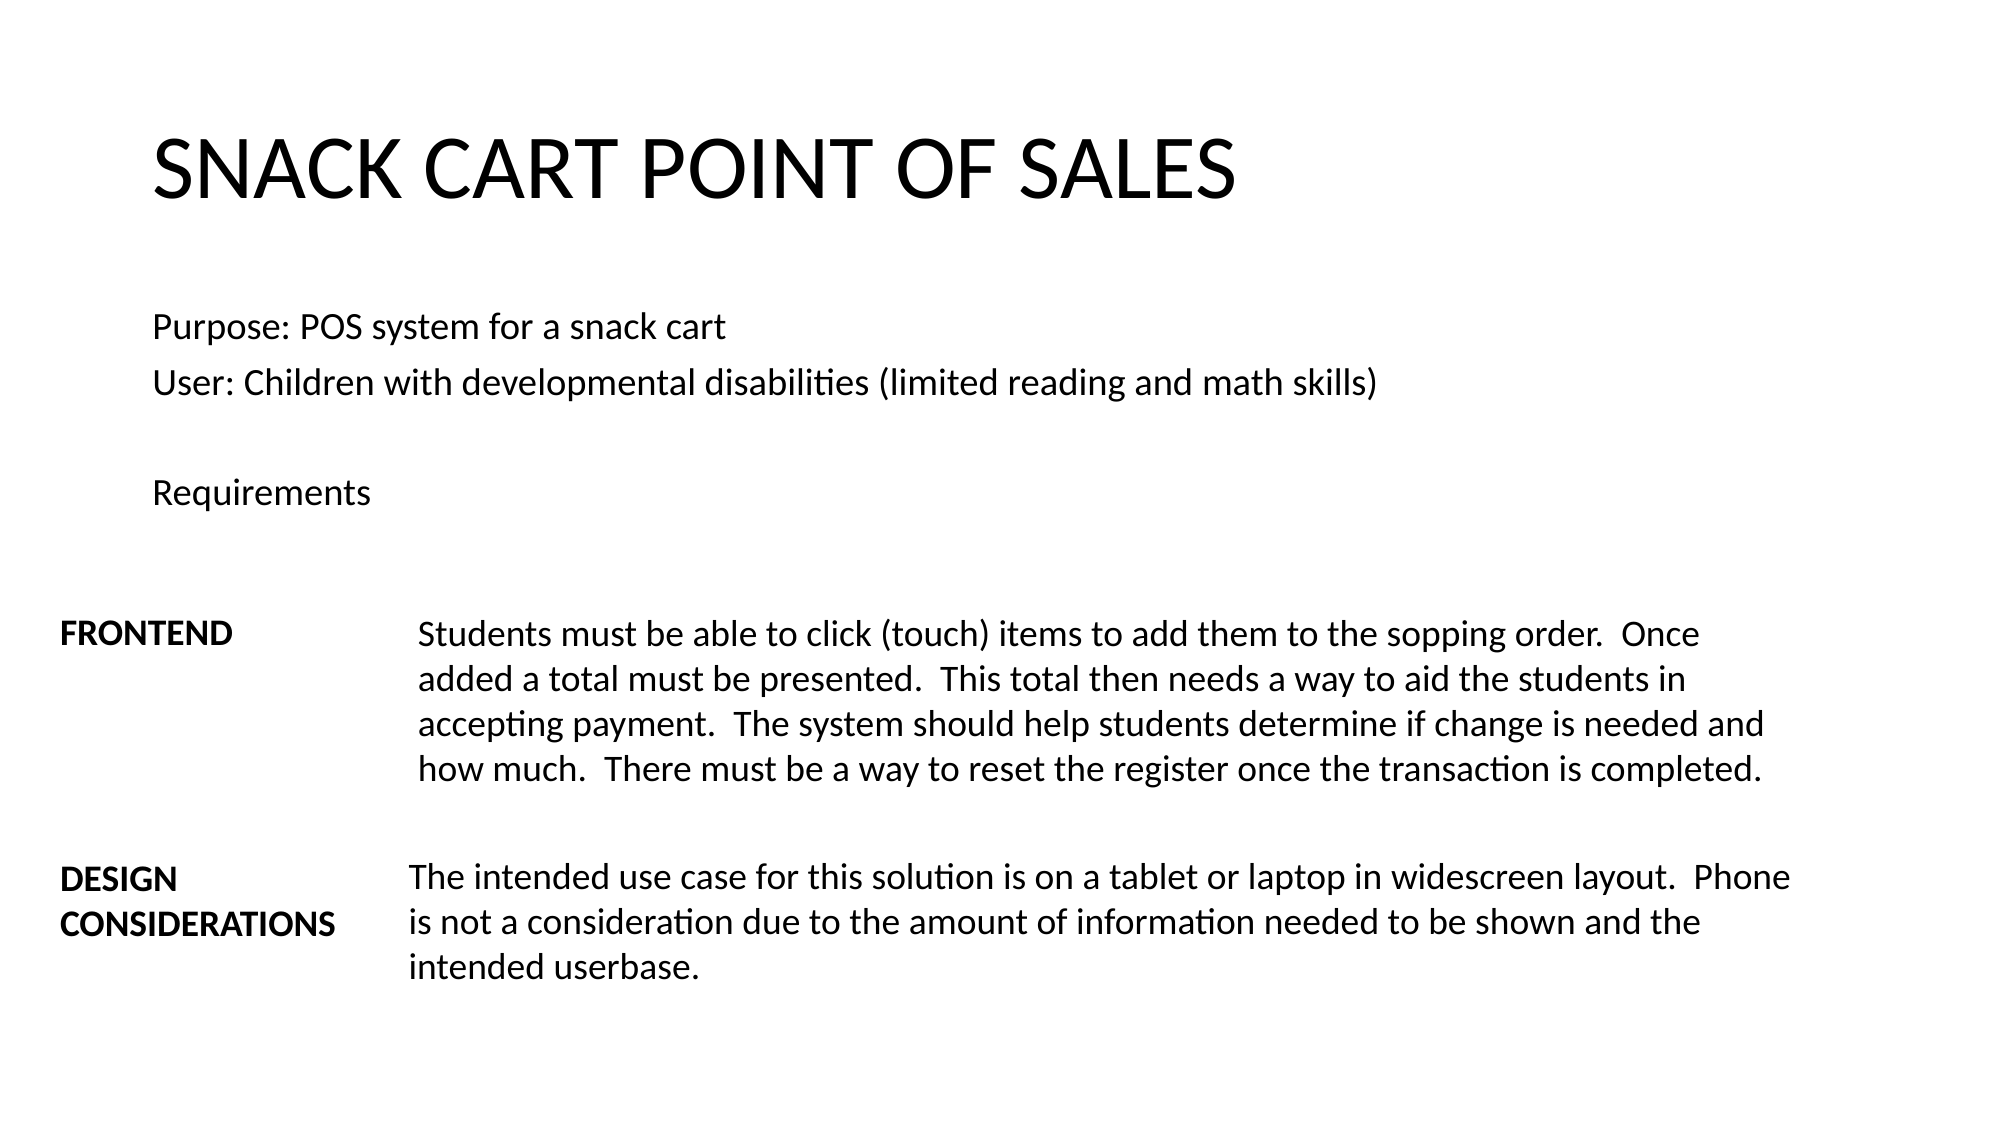

# SNACK CART POINT OF SALES
Purpose: POS system for a snack cart
User: Children with developmental disabilities (limited reading and math skills)

Requirements

BACKEND

Teachers must be able to add items to the cart’s database, select whether they should show in the cart, assign them images, and set their price.
FRONTEND
Students must be able to click (touch) items to add them to the sopping order.  Once added a total must be presented.  This total then needs a way to aid the students in accepting payment.  The system should help students determine if change is needed and how much.  There must be a way to reset the register once the transaction is completed.
The intended use case for this solution is on a tablet or laptop in widescreen layout.  Phone is not a consideration due to the amount of information needed to be shown and the intended userbase.
DESIGN CONSIDERATIONS